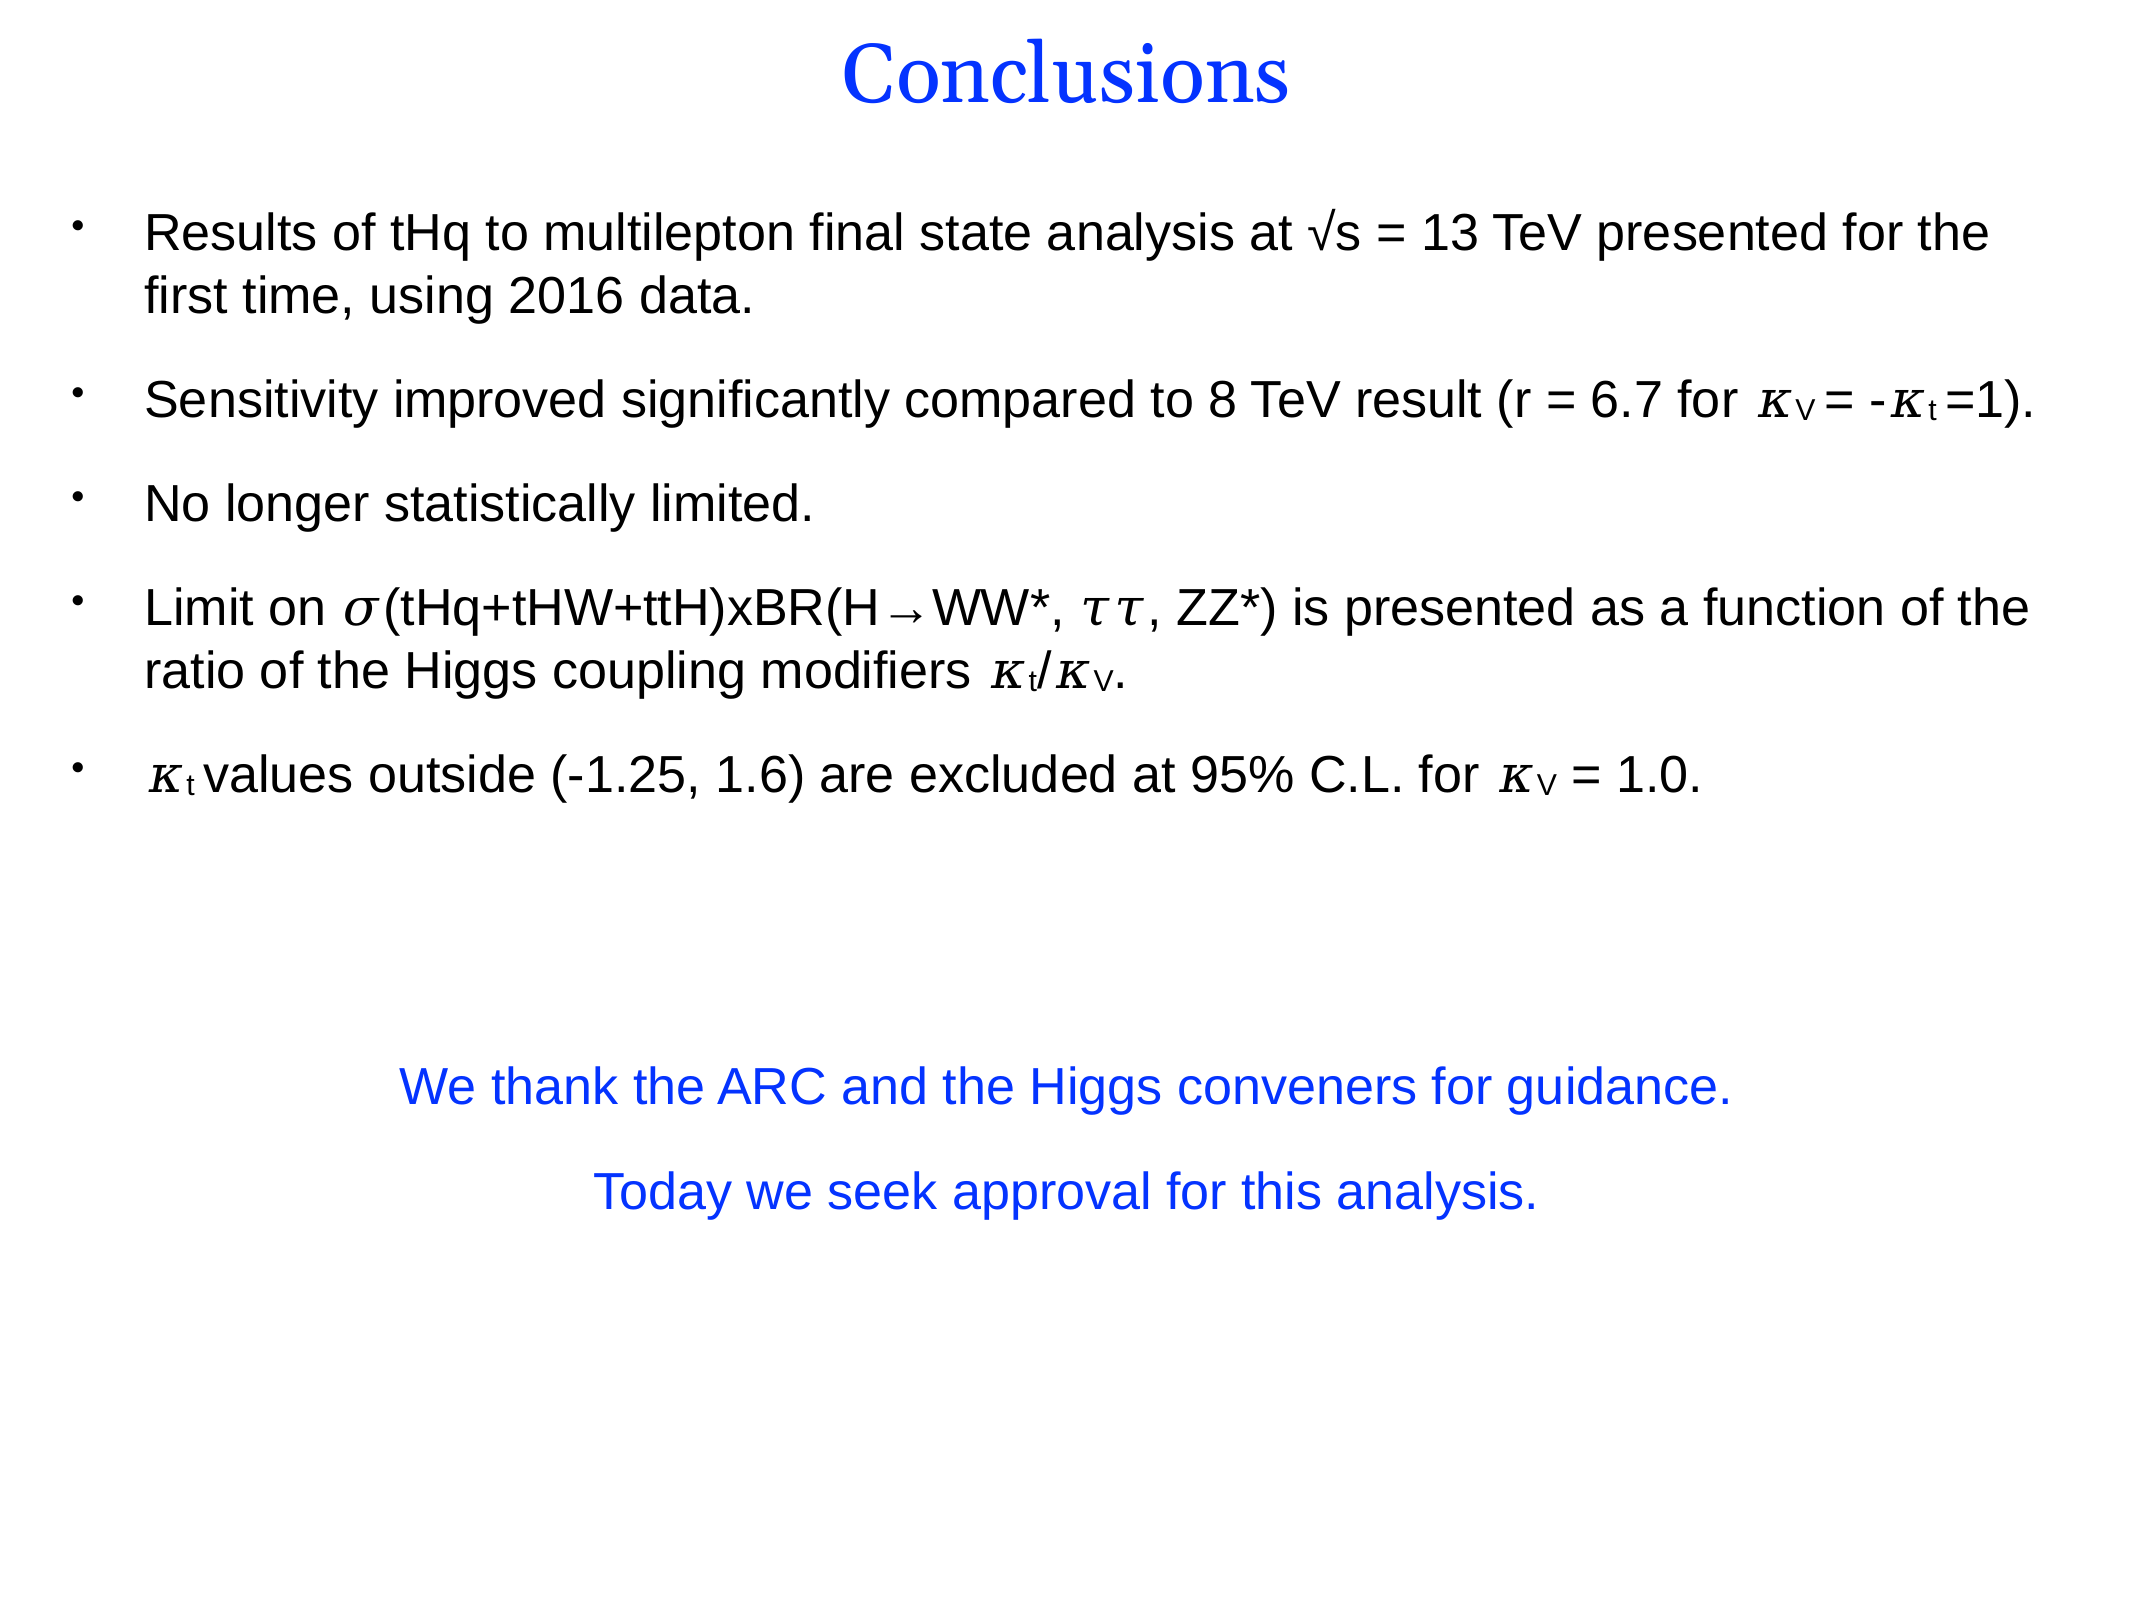

34
Conclusions
Results of tHq to multilepton final state analysis at √s = 13 TeV presented for the first time, using 2016 data.
Sensitivity improved significantly compared to 8 TeV result (r = 6.7 for 𝜅V = -𝜅t =1).
No longer statistically limited.
Limit on 𝜎(tHq+tHW+ttH)xBR(H→WW*, 𝜏𝜏, ZZ*) is presented as a function of the ratio of the Higgs coupling modifiers 𝜅t/𝜅V.
𝜅t values outside (-1.25, 1.6) are excluded at 95% C.L. for 𝜅V = 1.0.

We thank the ARC and the Higgs conveners for guidance.
Today we seek approval for this analysis.